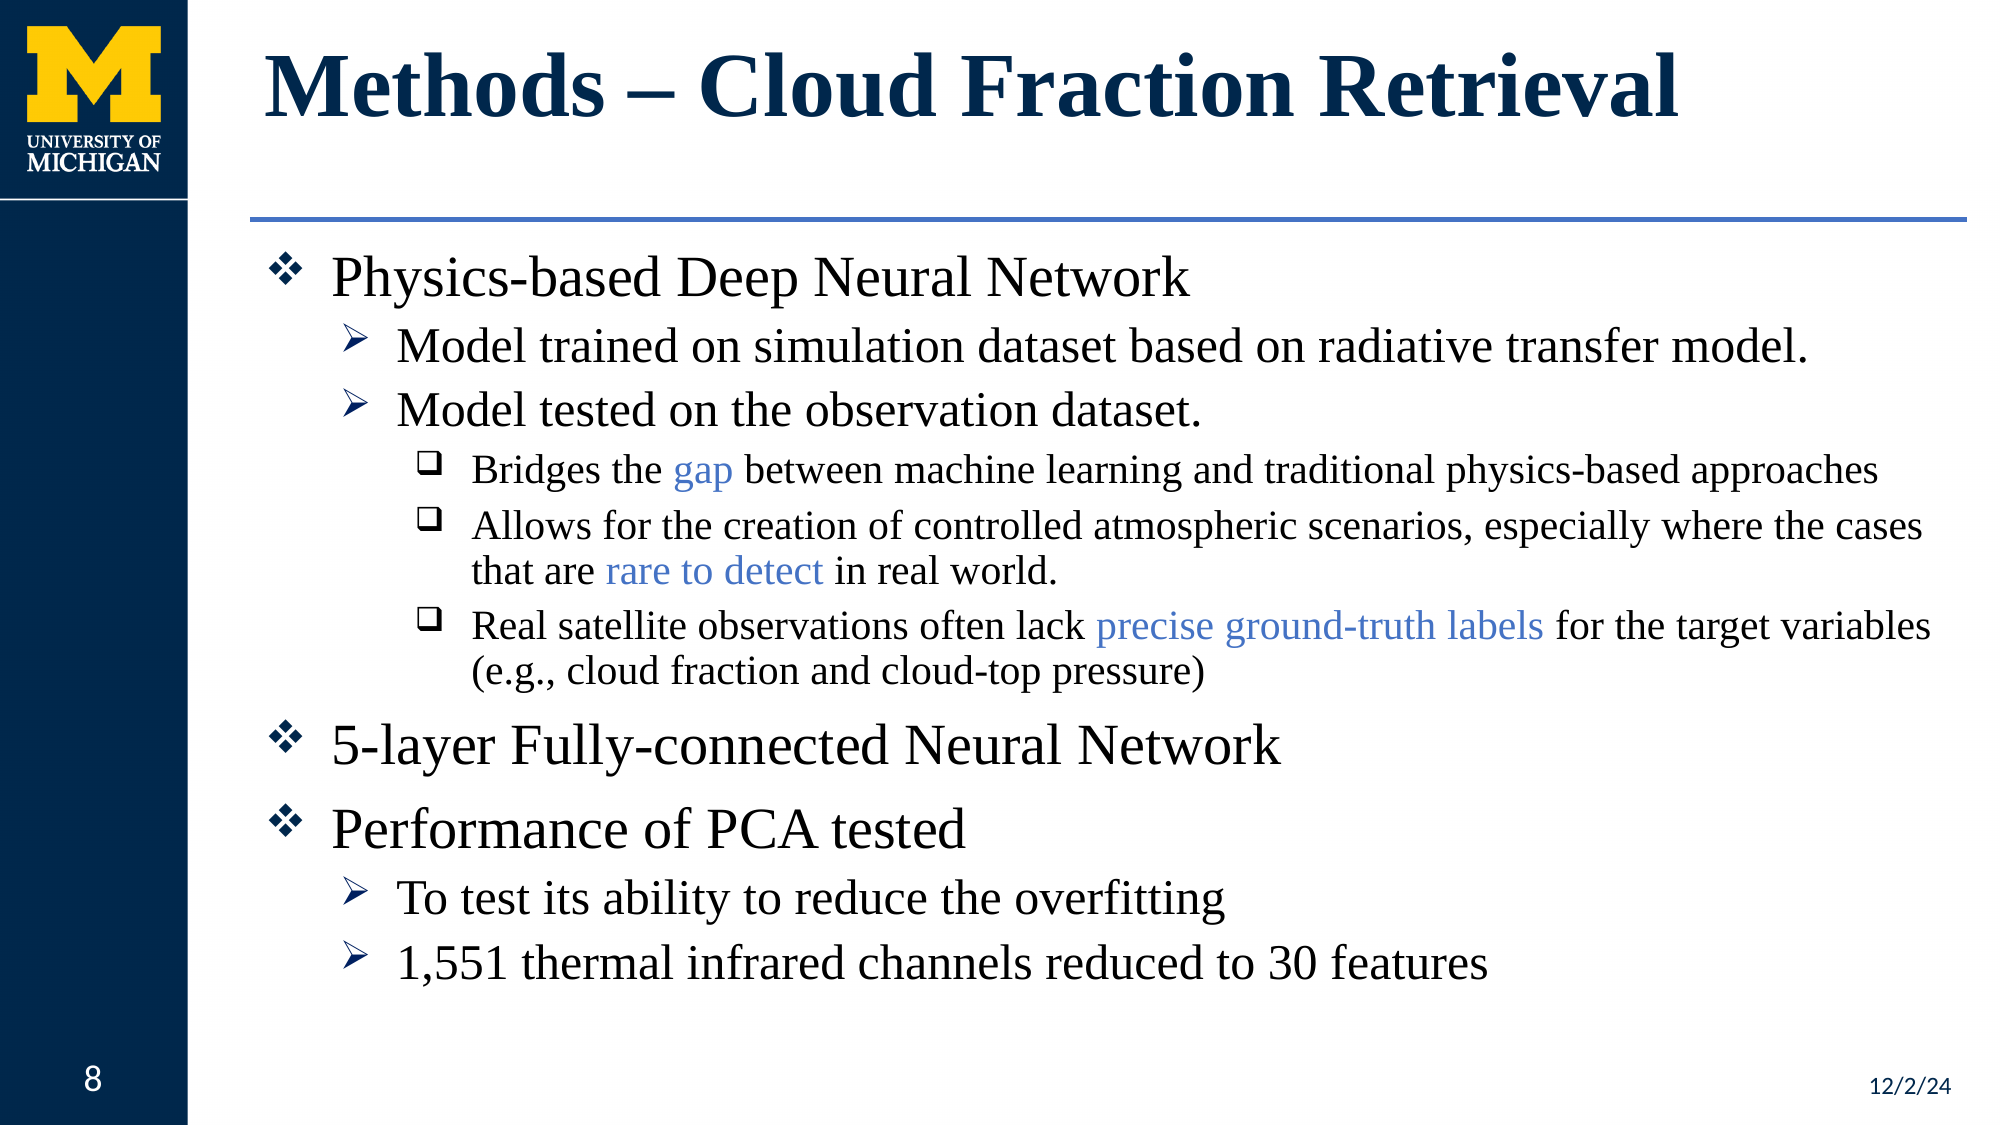

# Methods – Cloud Fraction Retrieval

Physics-based Deep Neural Network
Model trained on simulation dataset based on radiative transfer model.
Model tested on the observation dataset.
Bridges the gap between machine learning and traditional physics-based approaches
Allows for the creation of controlled atmospheric scenarios, especially where the cases that are rare to detect in real world.
Real satellite observations often lack precise ground-truth labels for the target variables (e.g., cloud fraction and cloud-top pressure)
5-layer Fully-connected Neural Network
Performance of PCA tested
To test its ability to reduce the overfitting
1,551 thermal infrared channels reduced to 30 features

8

12/2/24